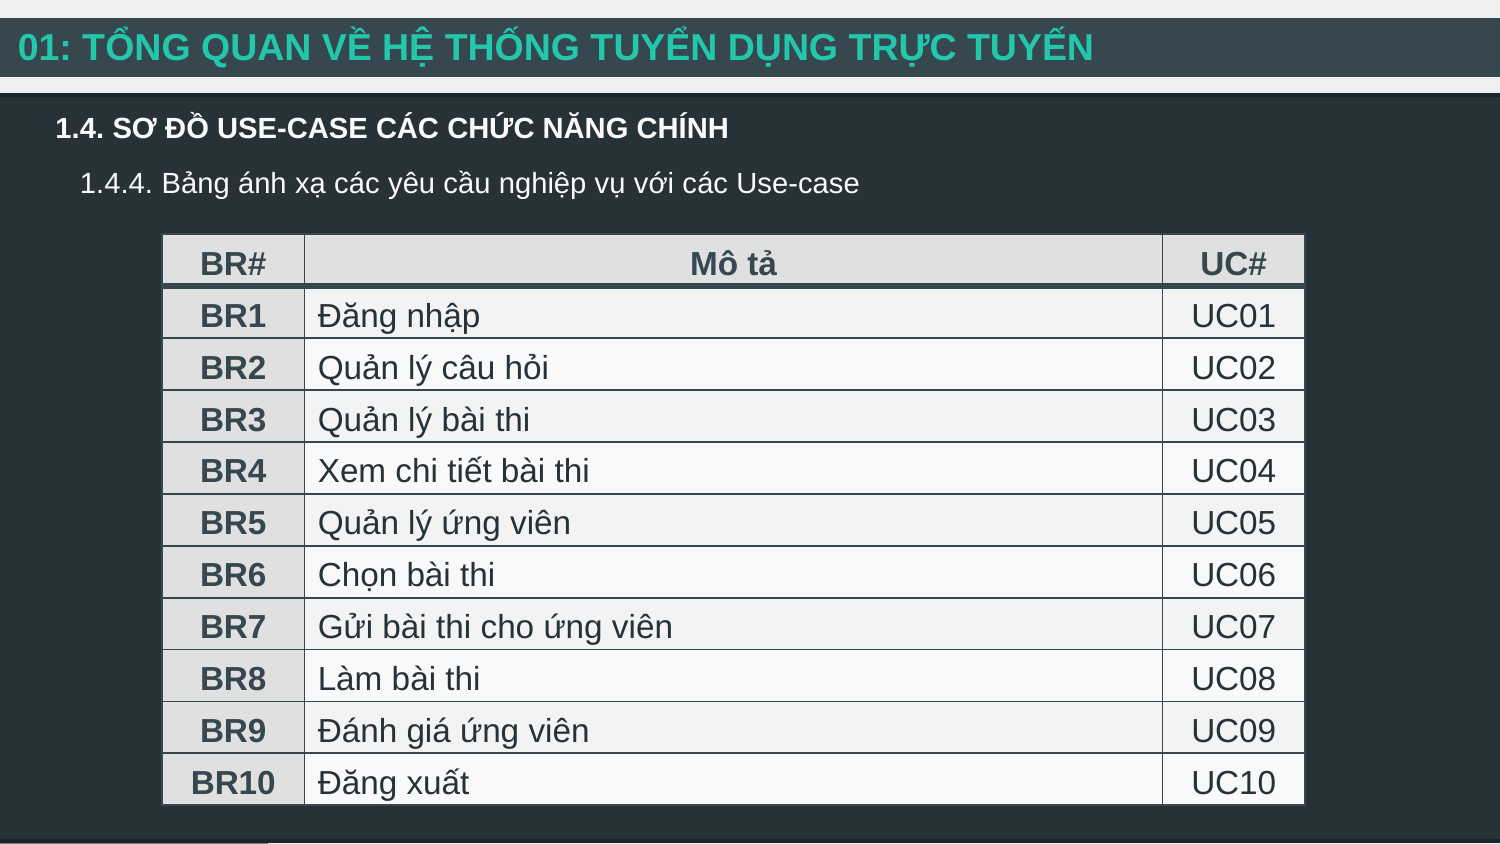

01: TỔNG QUAN VỀ HỆ THỐNG TUYỂN DỤNG TRỰC TUYẾN

1.4. SƠ ĐỒ USE-CASE CÁC CHỨC NĂNG CHÍNH

1.4.4. Bảng ánh xạ các yêu cầu nghiệp vụ với các Use-case
| BR# | Mô tả | UC# |
| --- | --- | --- |
| BR1 | Đăng nhập | UC01 |
| BR2 | Quản lý câu hỏi | UC02 |
| BR3 | Quản lý bài thi | UC03 |
| BR4 | Xem chi tiết bài thi | UC04 |
| BR5 | Quản lý ứng viên | UC05 |
| BR6 | Chọn bài thi | UC06 |
| BR7 | Gửi bài thi cho ứng viên | UC07 |
| BR8 | Làm bài thi | UC08 |
| BR9 | Đánh giá ứng viên | UC09 |
| BR10 | Đăng xuất | UC10 |